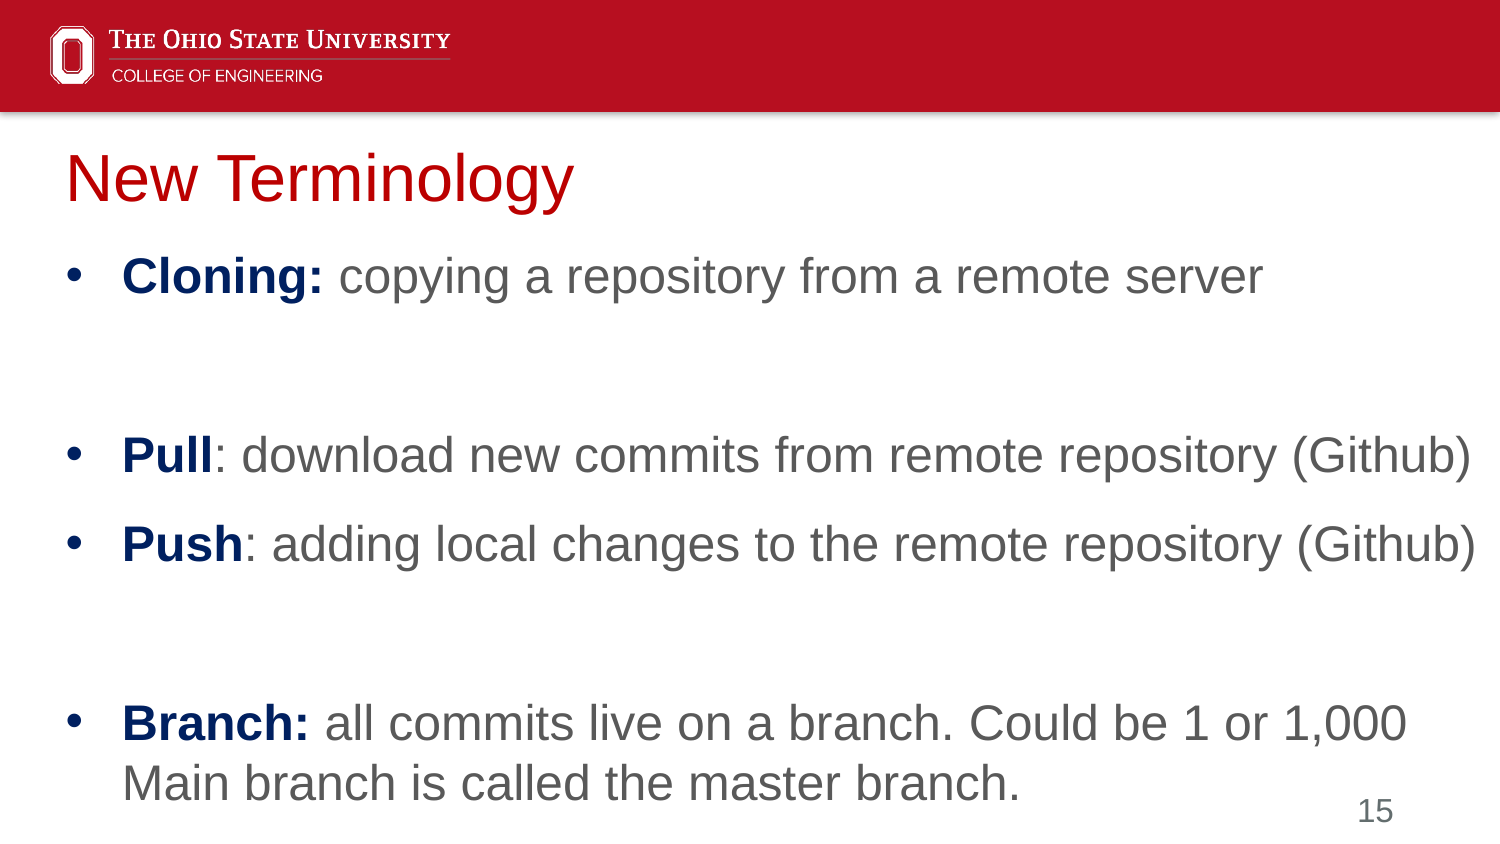

New Terminology
Cloning: copying a repository from a remote server

Pull: download new commits from remote repository (Github)
Push: adding local changes to the remote repository (Github)

Branch: all commits live on a branch. Could be 1 or 1,000
Main branch is called the master branch.